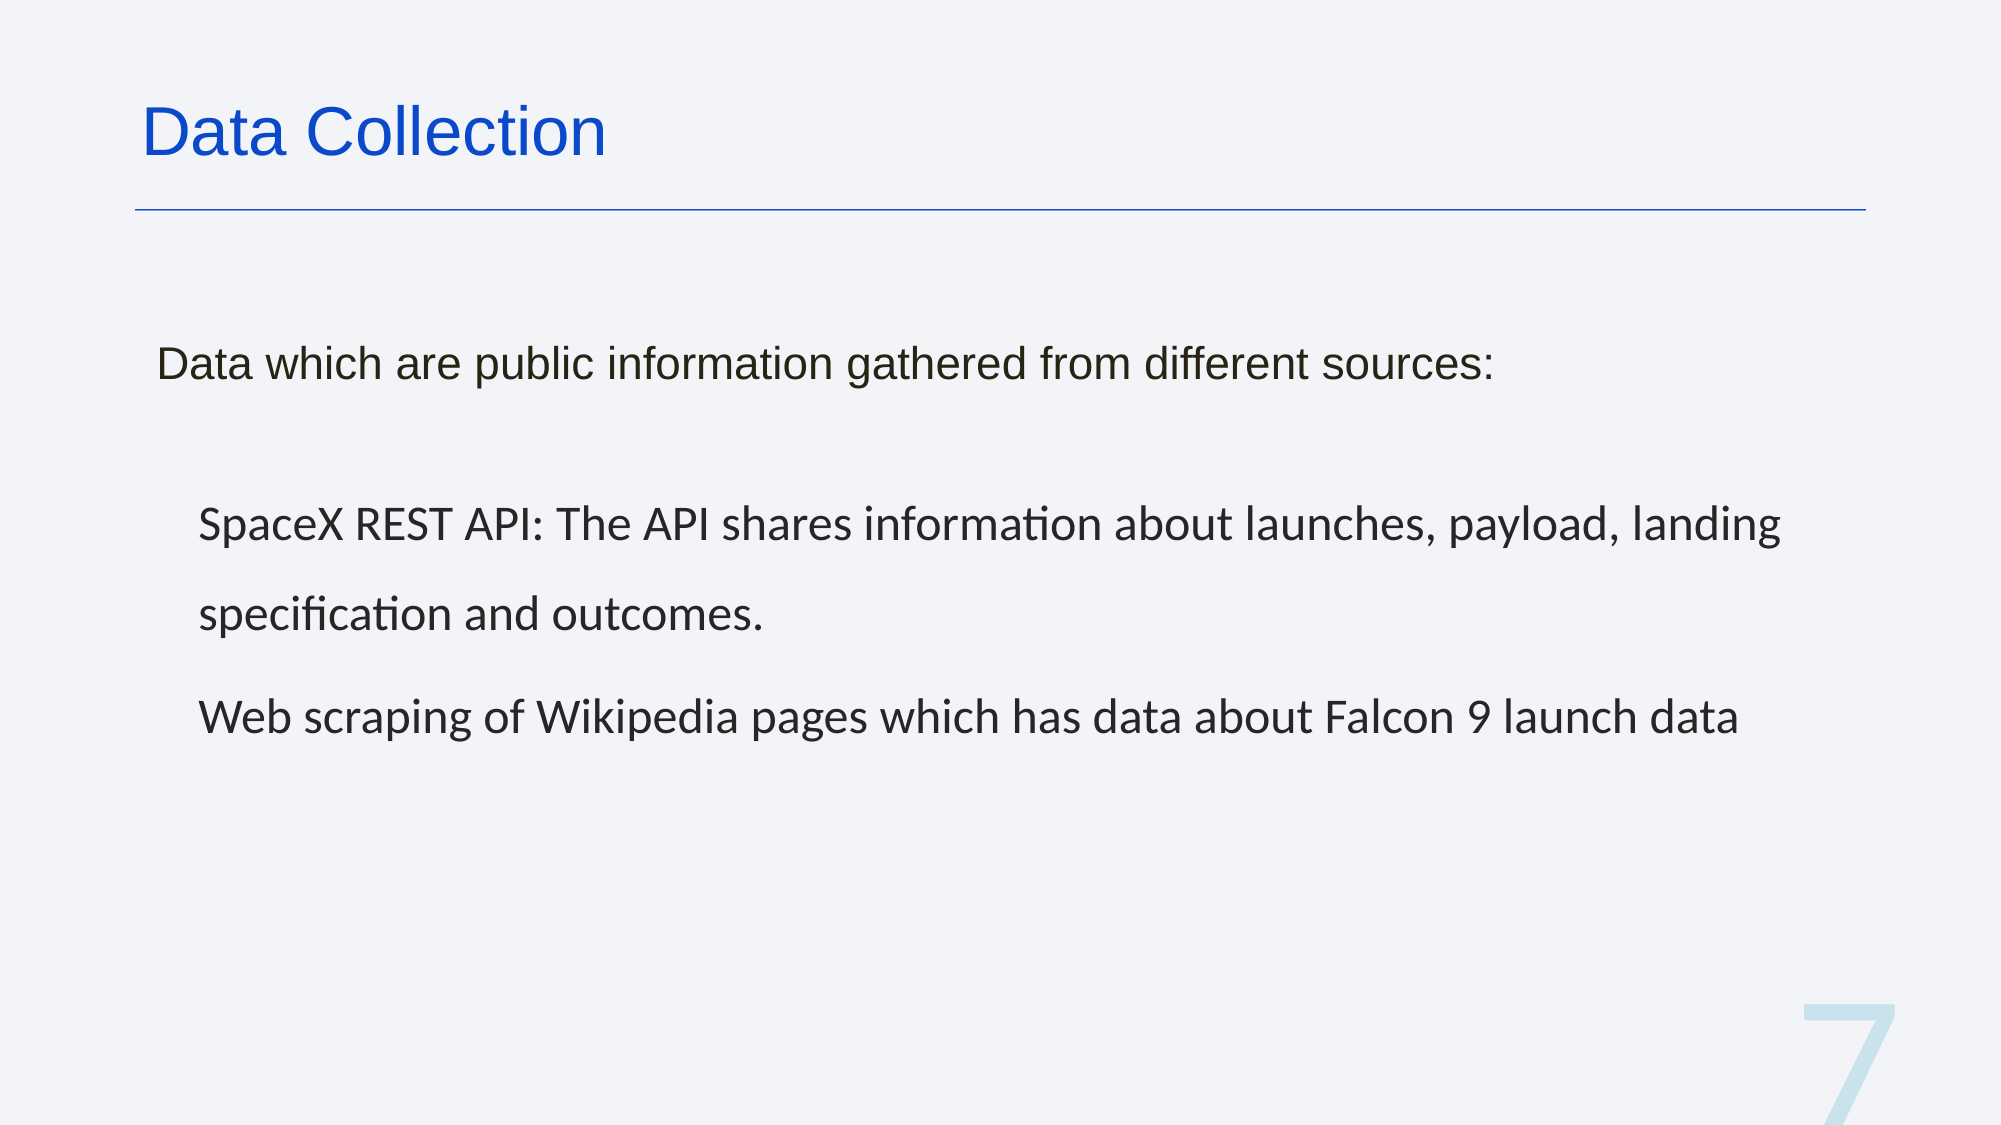

Data Collection
Data which are public information gathered from different sources:

SpaceX REST API: The API shares information about launches, payload, landing specification and outcomes.
Web scraping of Wikipedia pages which has data about Falcon 9 launch data
7